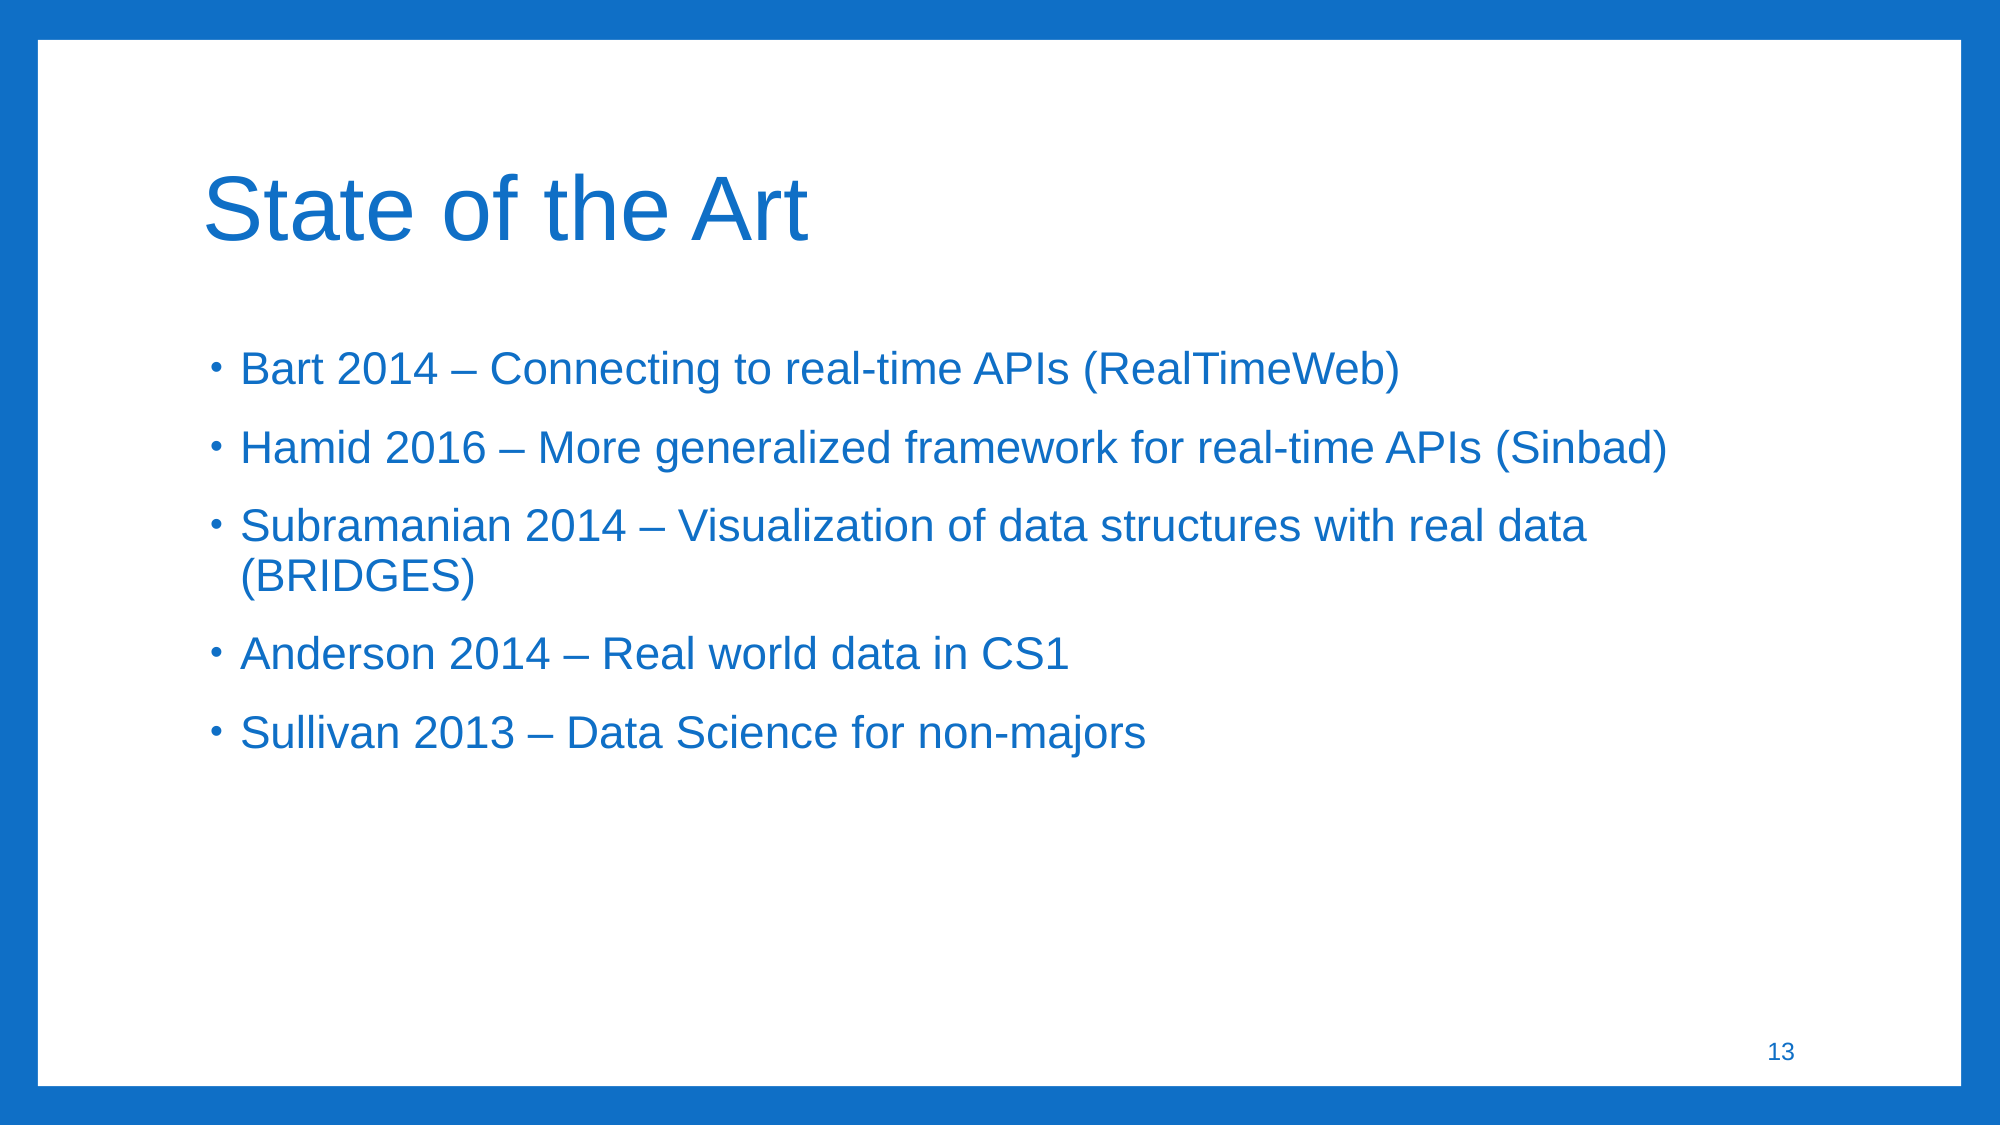

# State of the Art
Bart 2014 – Connecting to real-time APIs (RealTimeWeb)
Hamid 2016 – More generalized framework for real-time APIs (Sinbad)
Subramanian 2014 – Visualization of data structures with real data (BRIDGES)
Anderson 2014 – Real world data in CS1
Sullivan 2013 – Data Science for non-majors
13